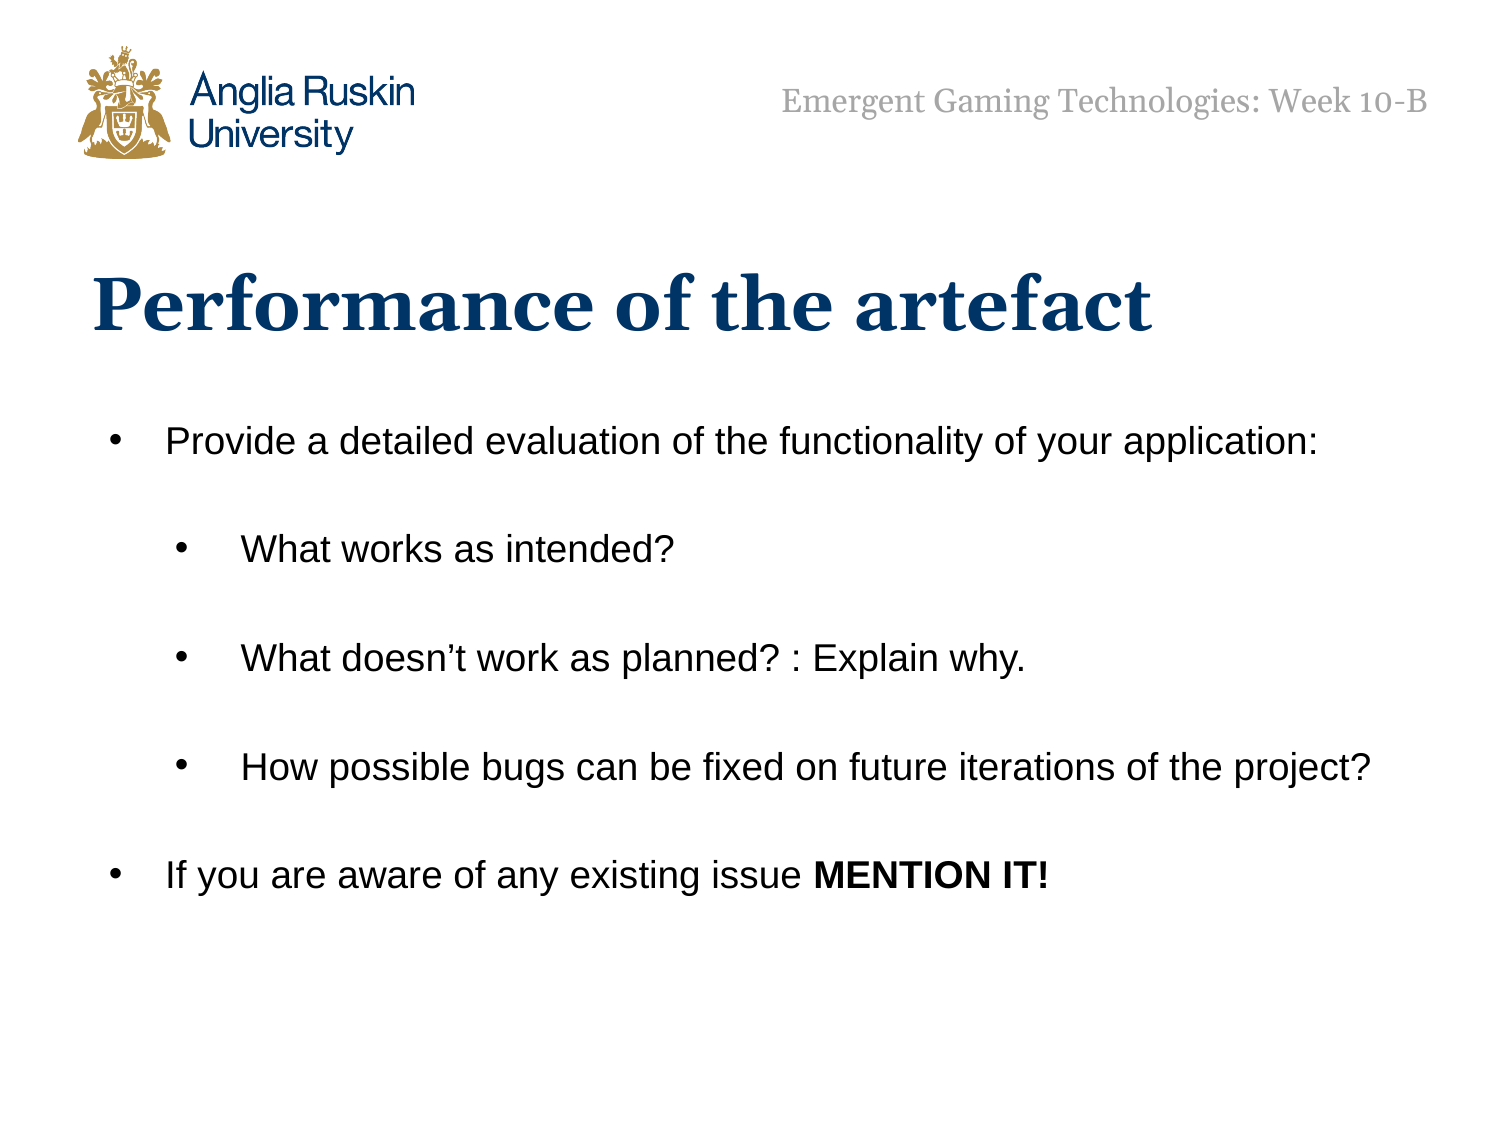

Emergent Gaming Technologies: Week 10-B
# Performance of the artefact

Provide a detailed evaluation of the functionality of your application:

What works as intended?

What doesn’t work as planned? : Explain why.

How possible bugs can be fixed on future iterations of the project?

If you are aware of any existing issue MENTION IT!